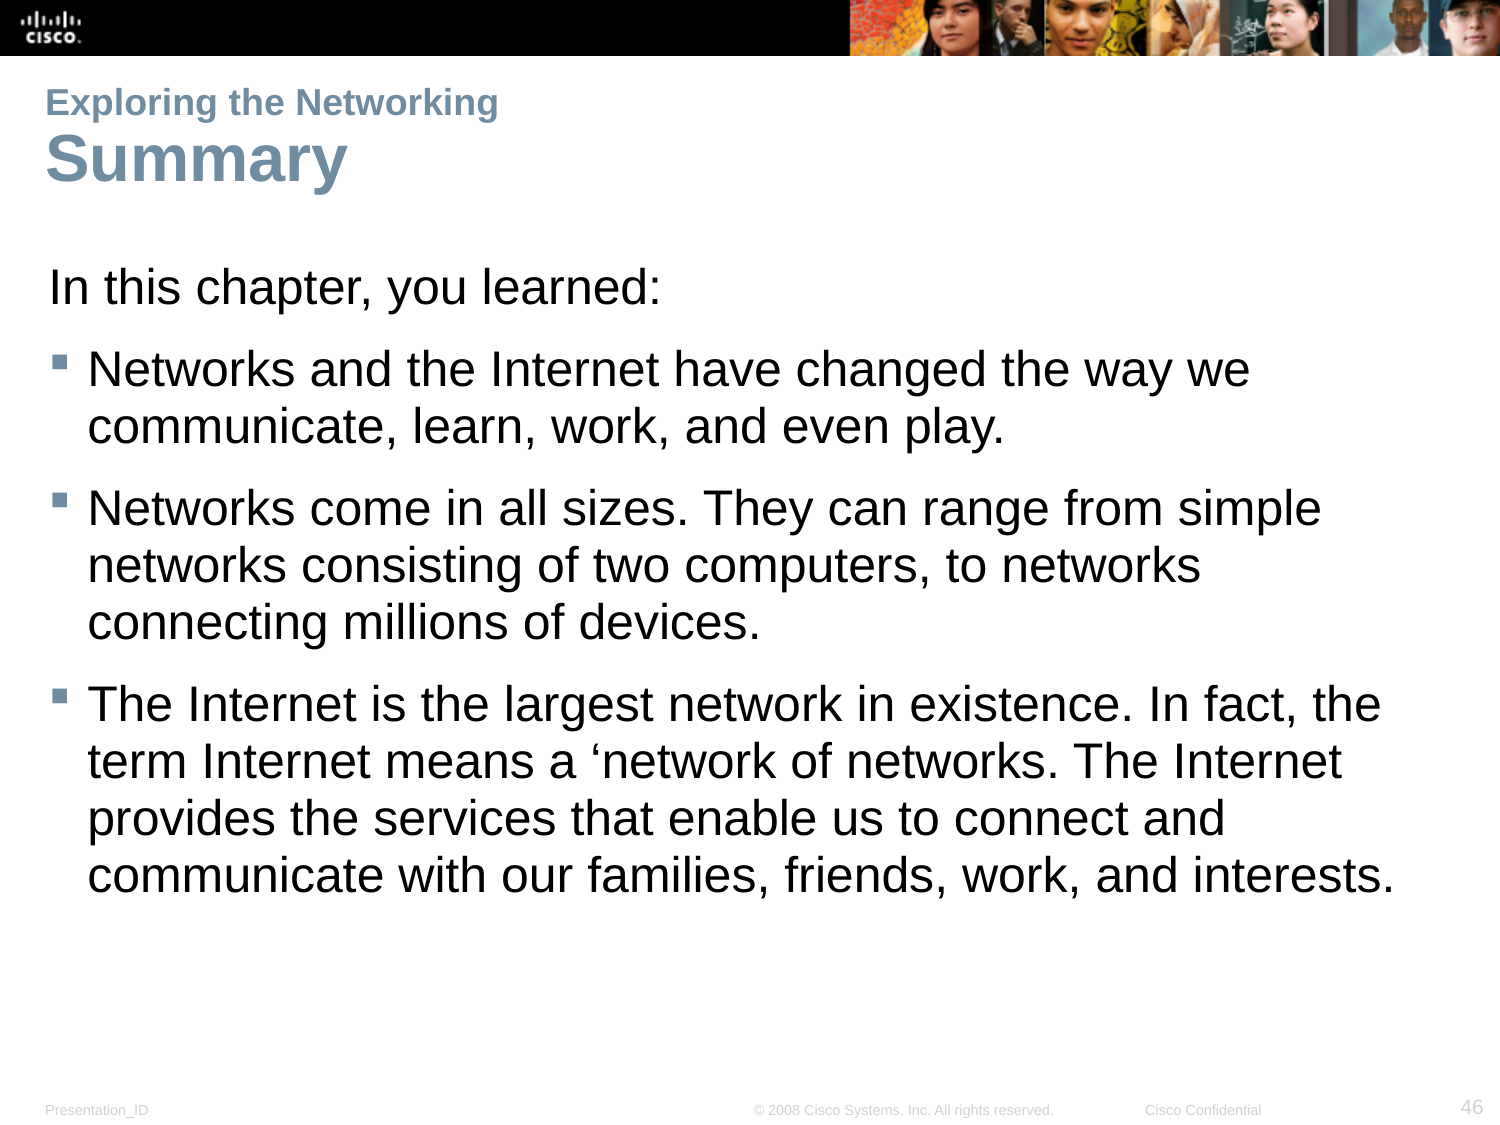

# Exploring the Networking Summary
In this chapter, you learned:
Networks and the Internet have changed the way we communicate, learn, work, and even play.
Networks come in all sizes. They can range from simple networks consisting of two computers, to networks connecting millions of devices.
The Internet is the largest network in existence. In fact, the term Internet means a ‘network of networks. The Internet provides the services that enable us to connect and communicate with our families, friends, work, and interests.